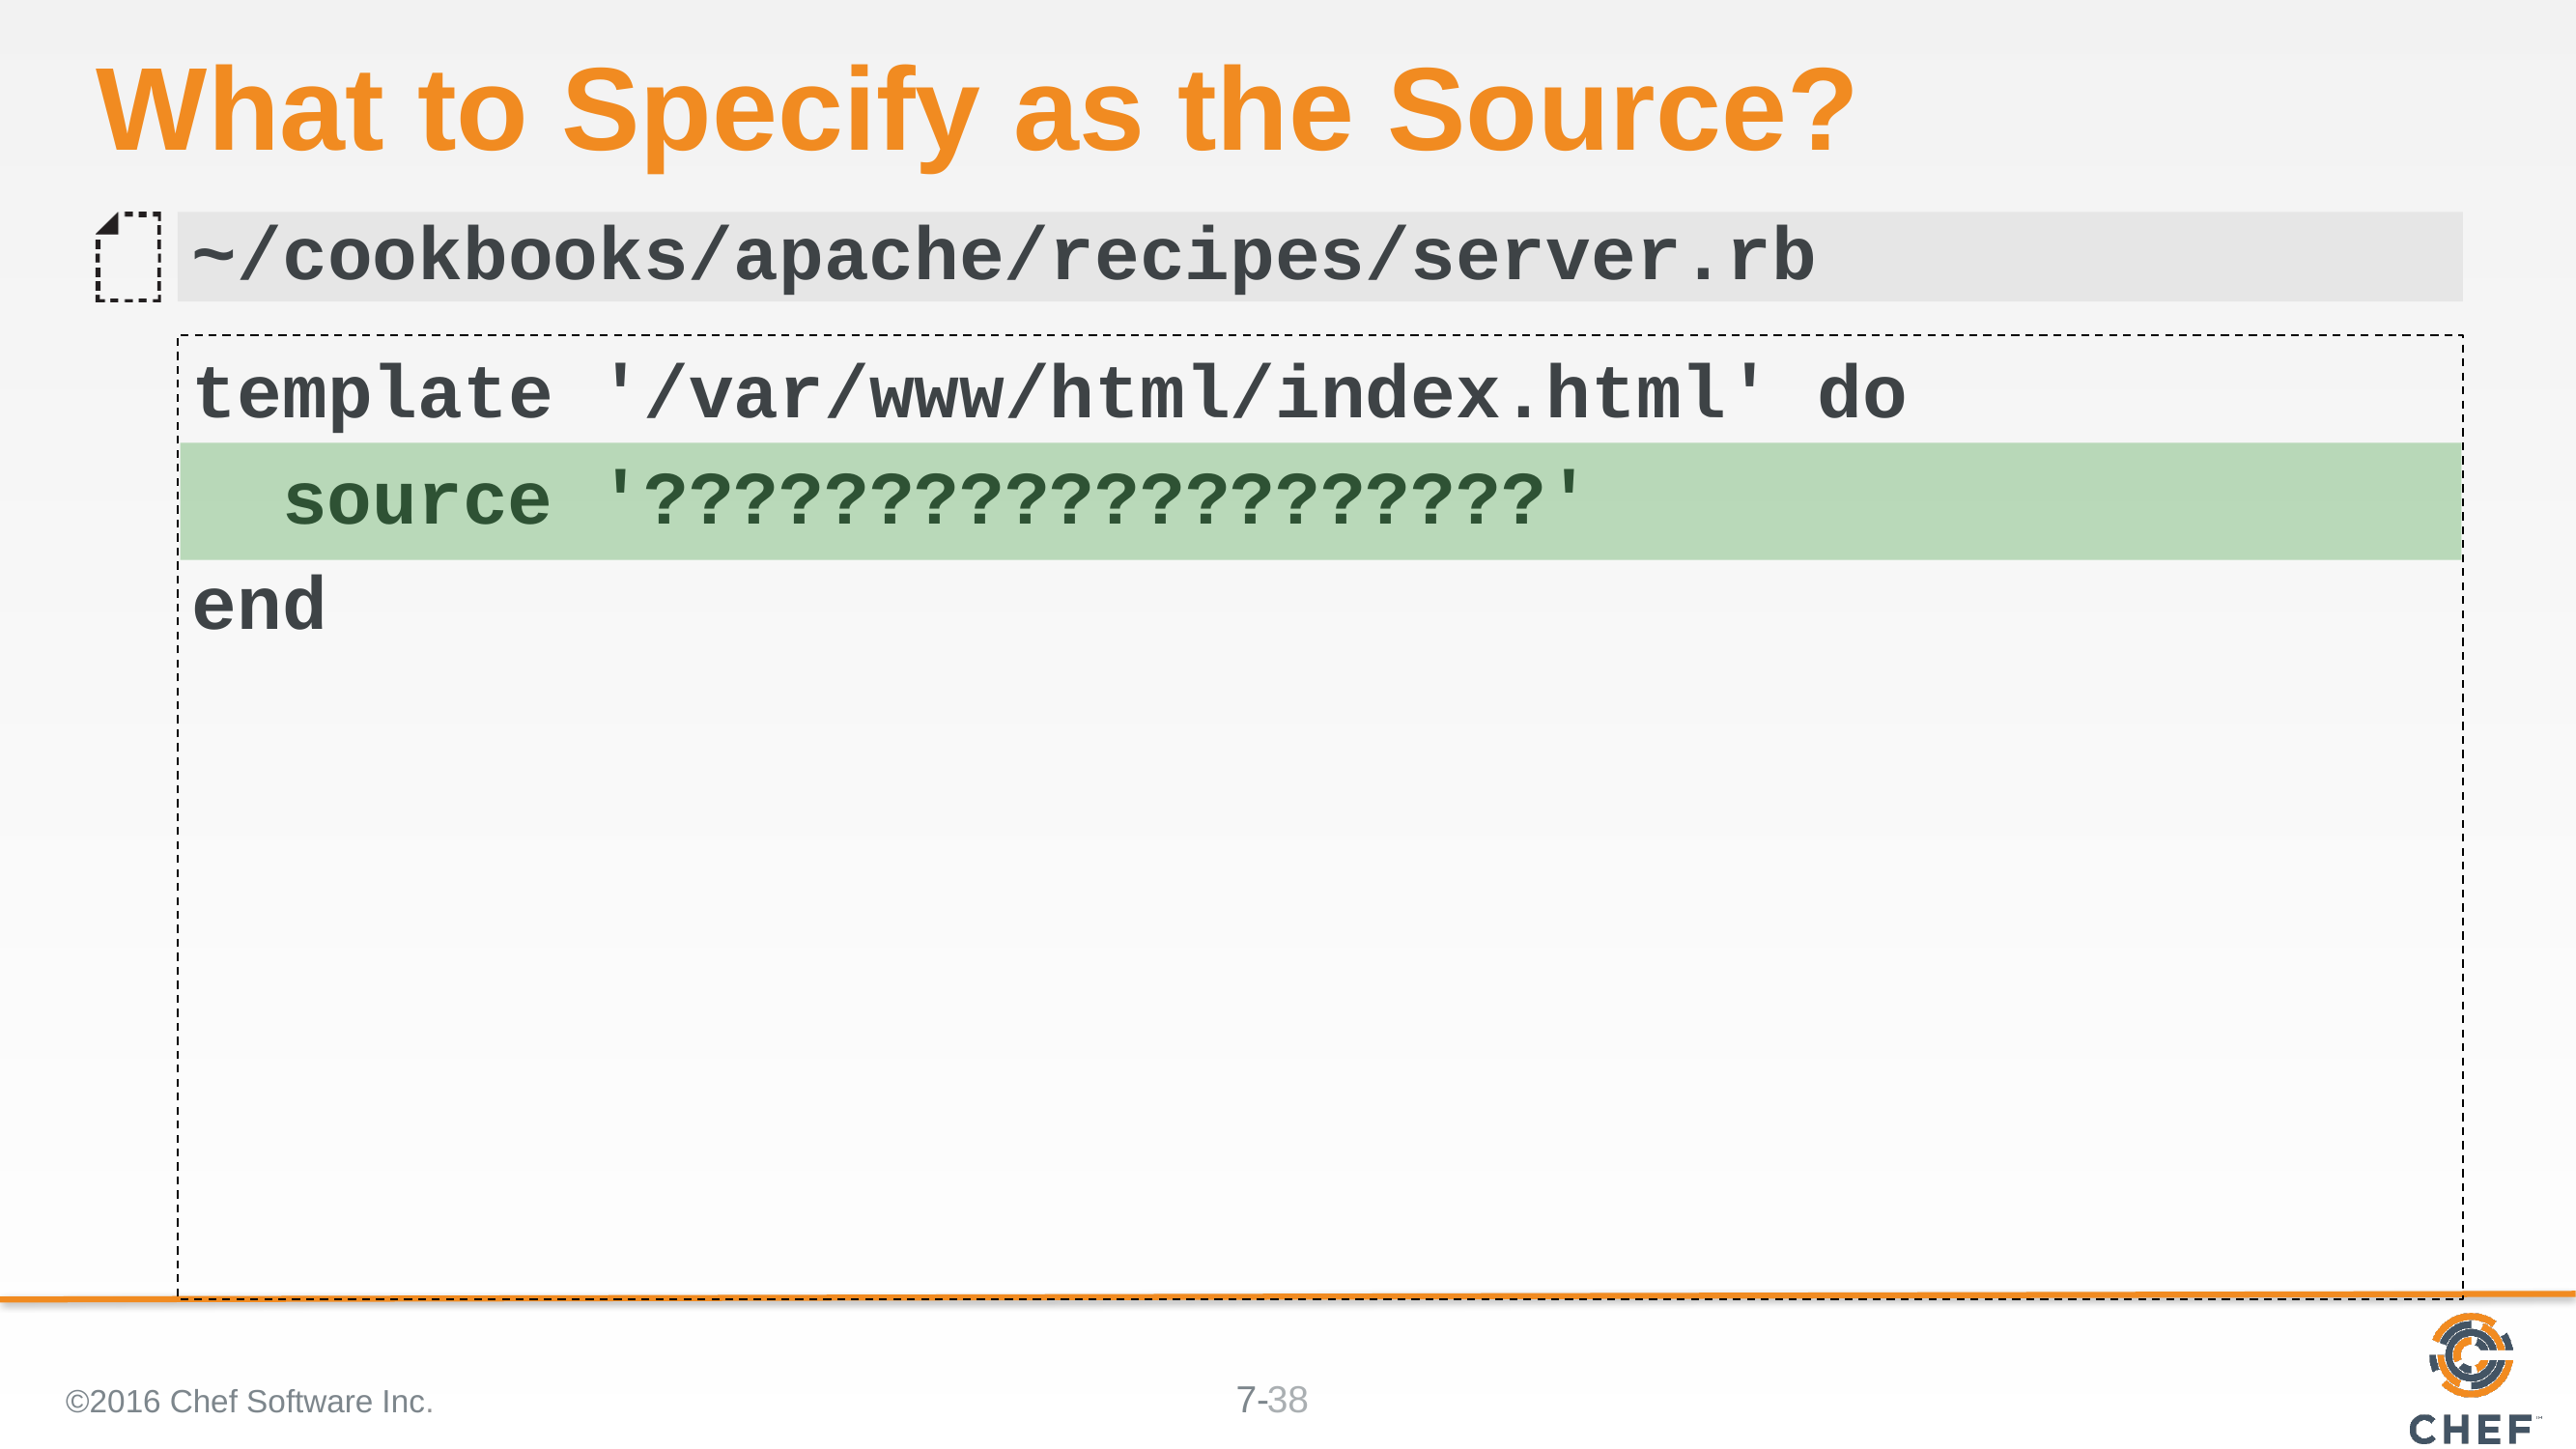

# What to Specify as the Source?
~/cookbooks/apache/recipes/server.rb
template '/var/www/html/index.html' do
  source '????????????????????'
end

©2016 Chef Software Inc.
38